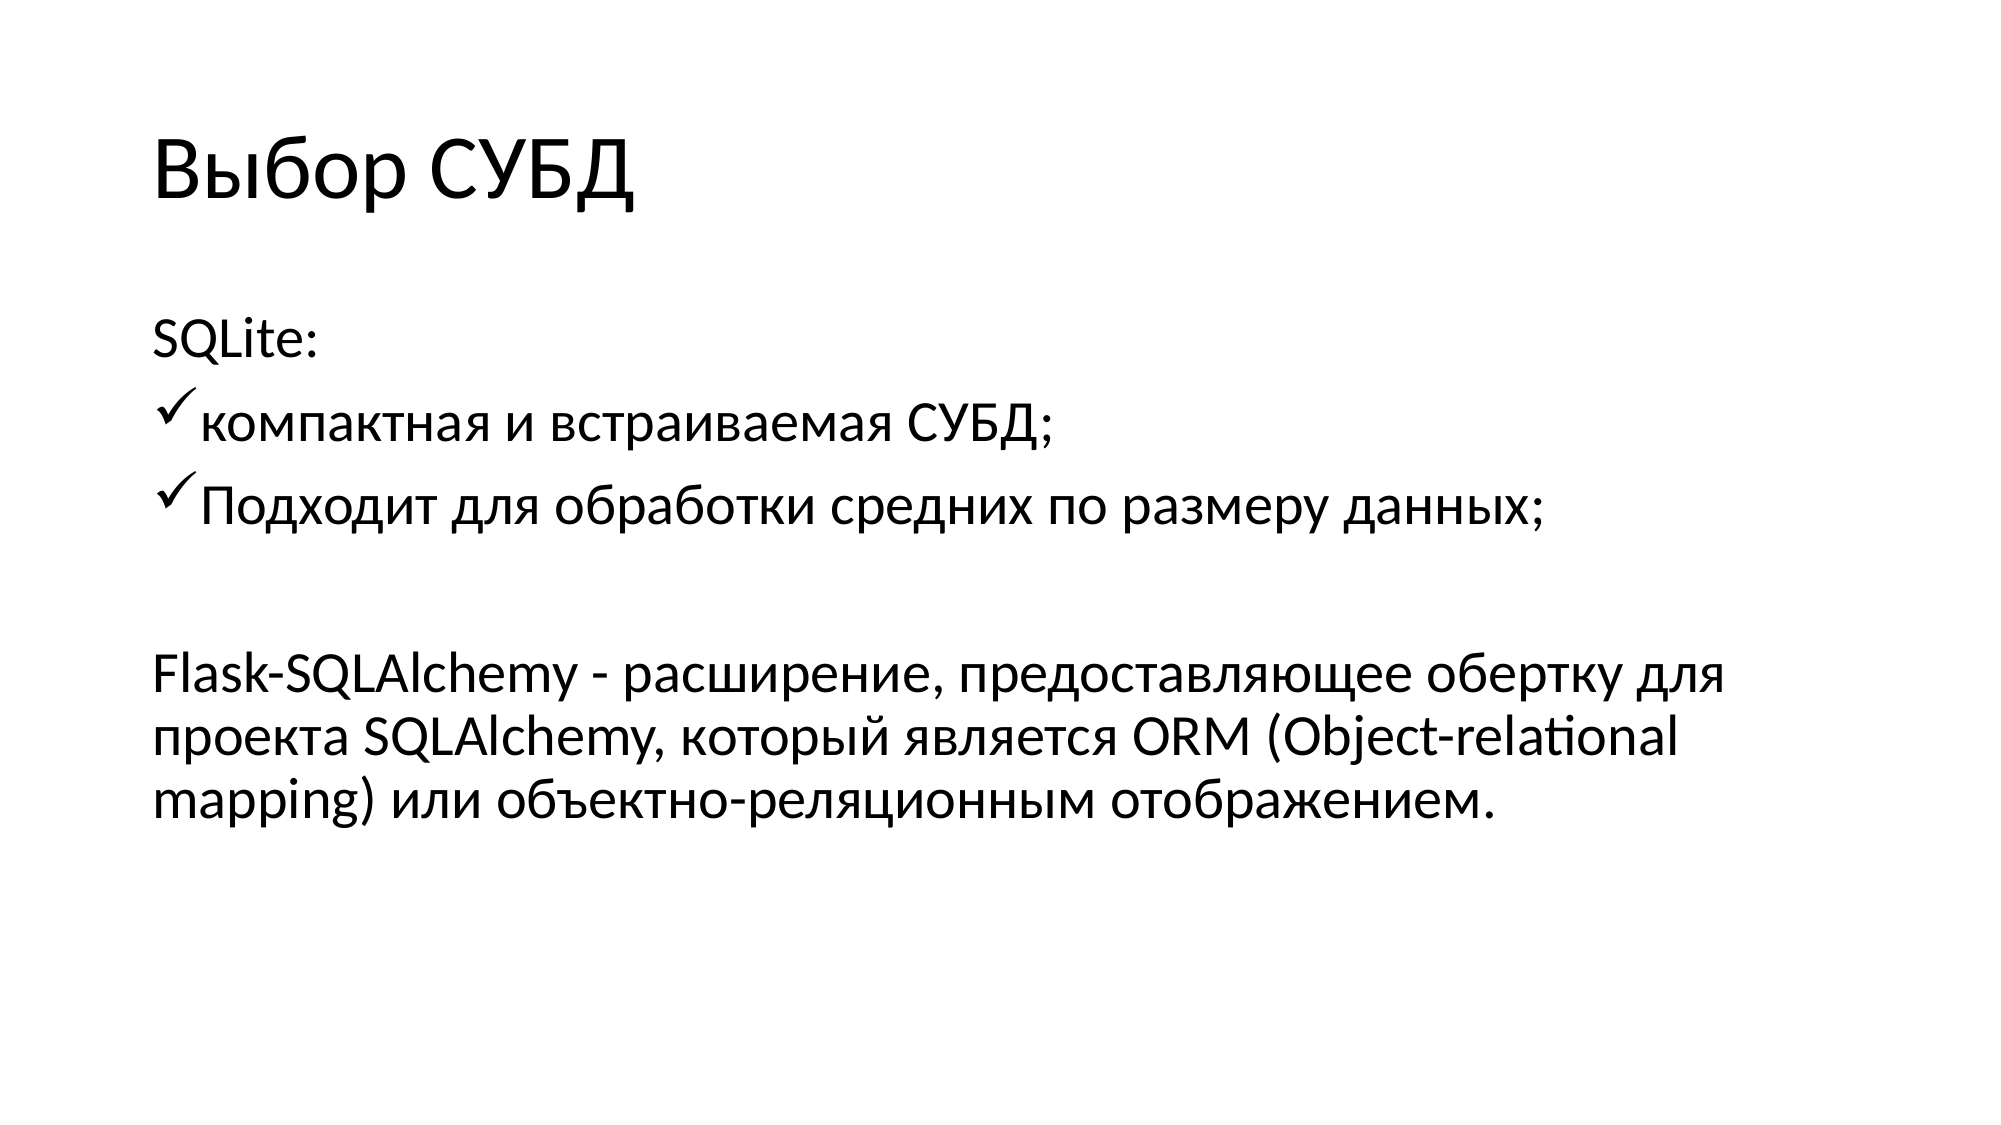

# Выбор СУБД
SQLite:
компактная и встраиваемая СУБД;
Подходит для обработки средних по размеру данных;

Flask-SQLAlchemy - расширение, предоставляющее обертку для проекта SQLAlchemy, который является ORM (Object-relational mapping) или объектно-реляционным отображением.